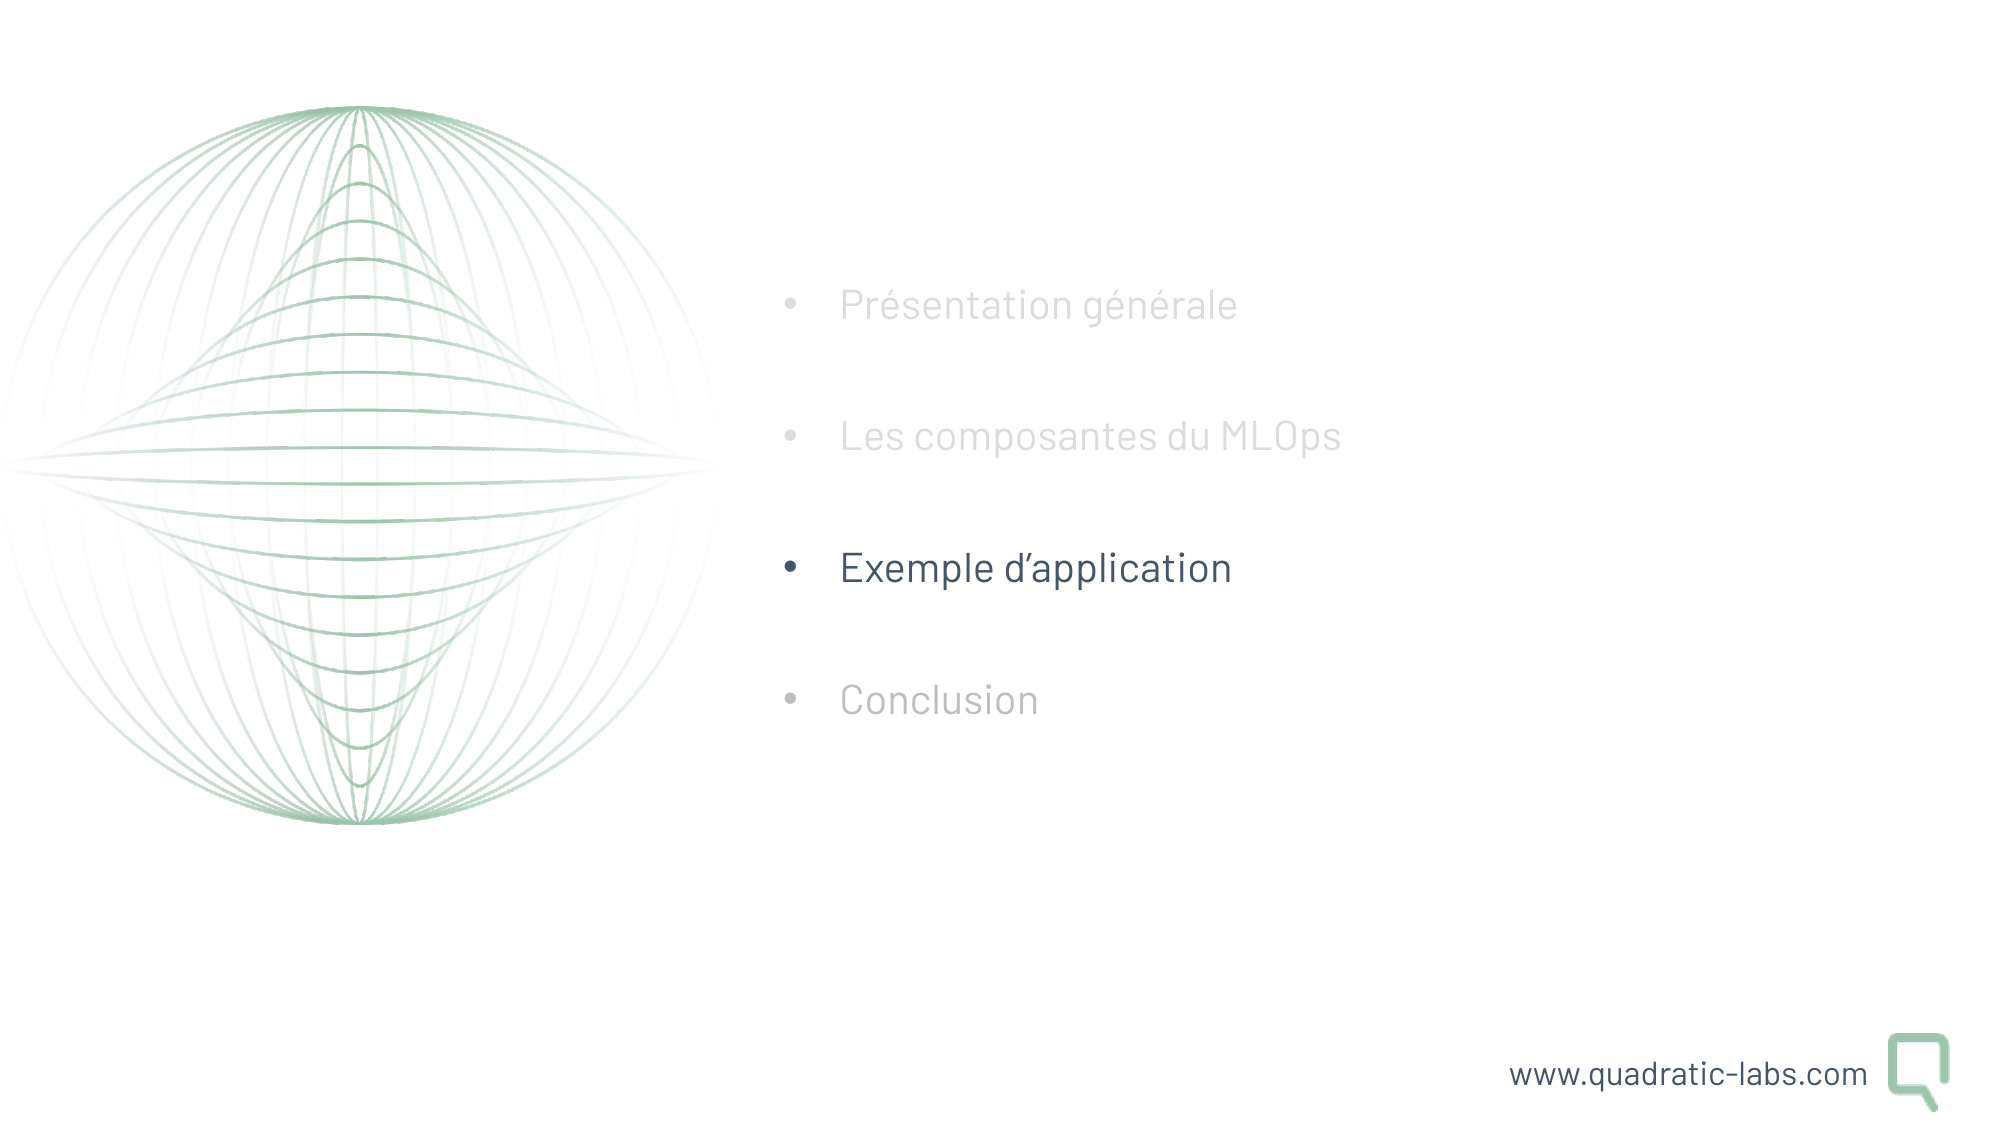

Présentation générale

Les composantes du MLOps

Exemple d’application

Conclusion